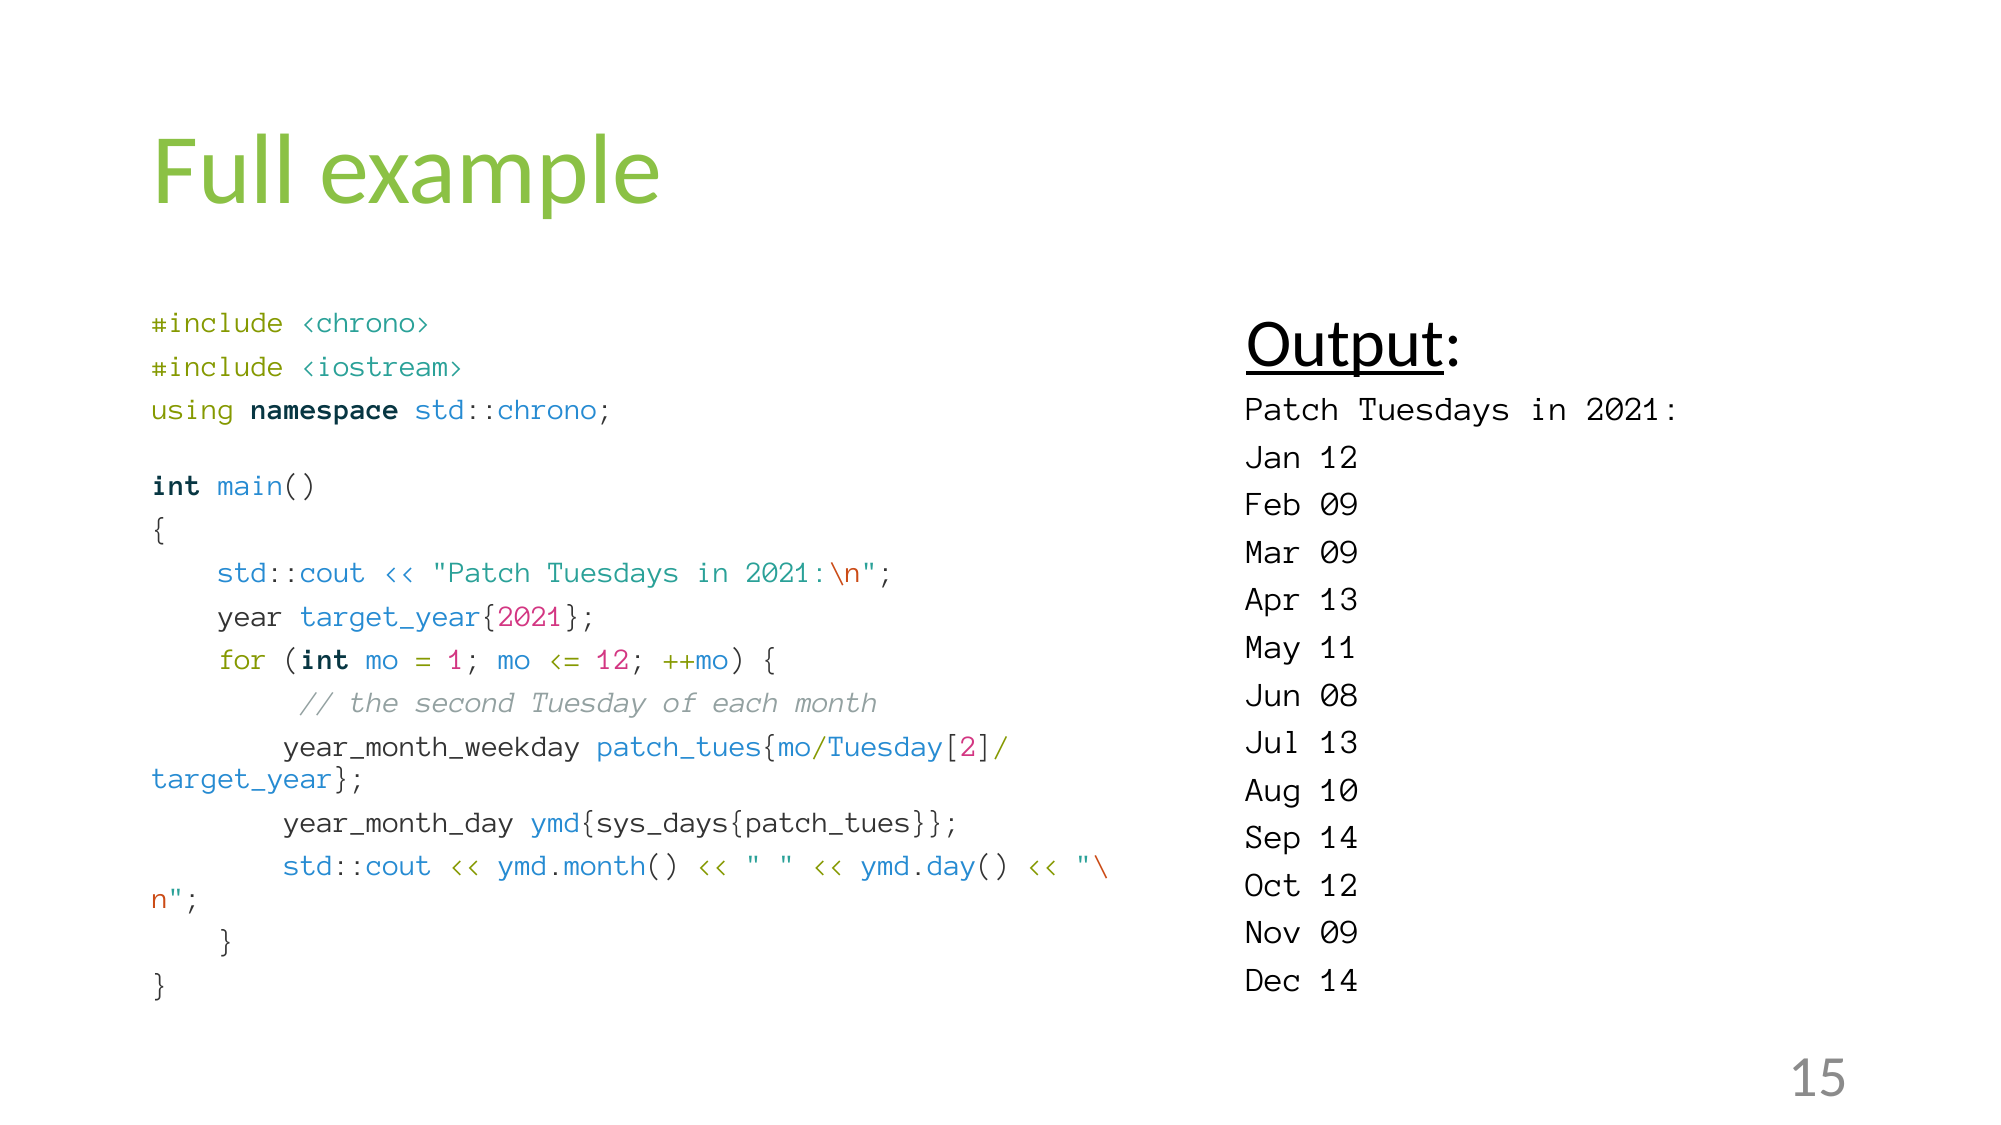

# Full example
#include <chrono>
#include <iostream>
using namespace std::chrono;
int main()
{
    std::cout << "Patch Tuesdays in 2021:\n";
    year target_year{2021};
    for (int mo = 1; mo <= 12; ++mo) {
         // the second Tuesday of each month
        year_month_weekday patch_tues{mo/Tuesday[2]/target_year};
        year_month_day ymd{sys_days{patch_tues}};
        std::cout << ymd.month() << " " << ymd.day() << "\n";
    }
}
Output:
Patch Tuesdays in 2021:
Jan 12
Feb 09
Mar 09
Apr 13
May 11
Jun 08
Jul 13
Aug 10
Sep 14
Oct 12
Nov 09
Dec 14
15